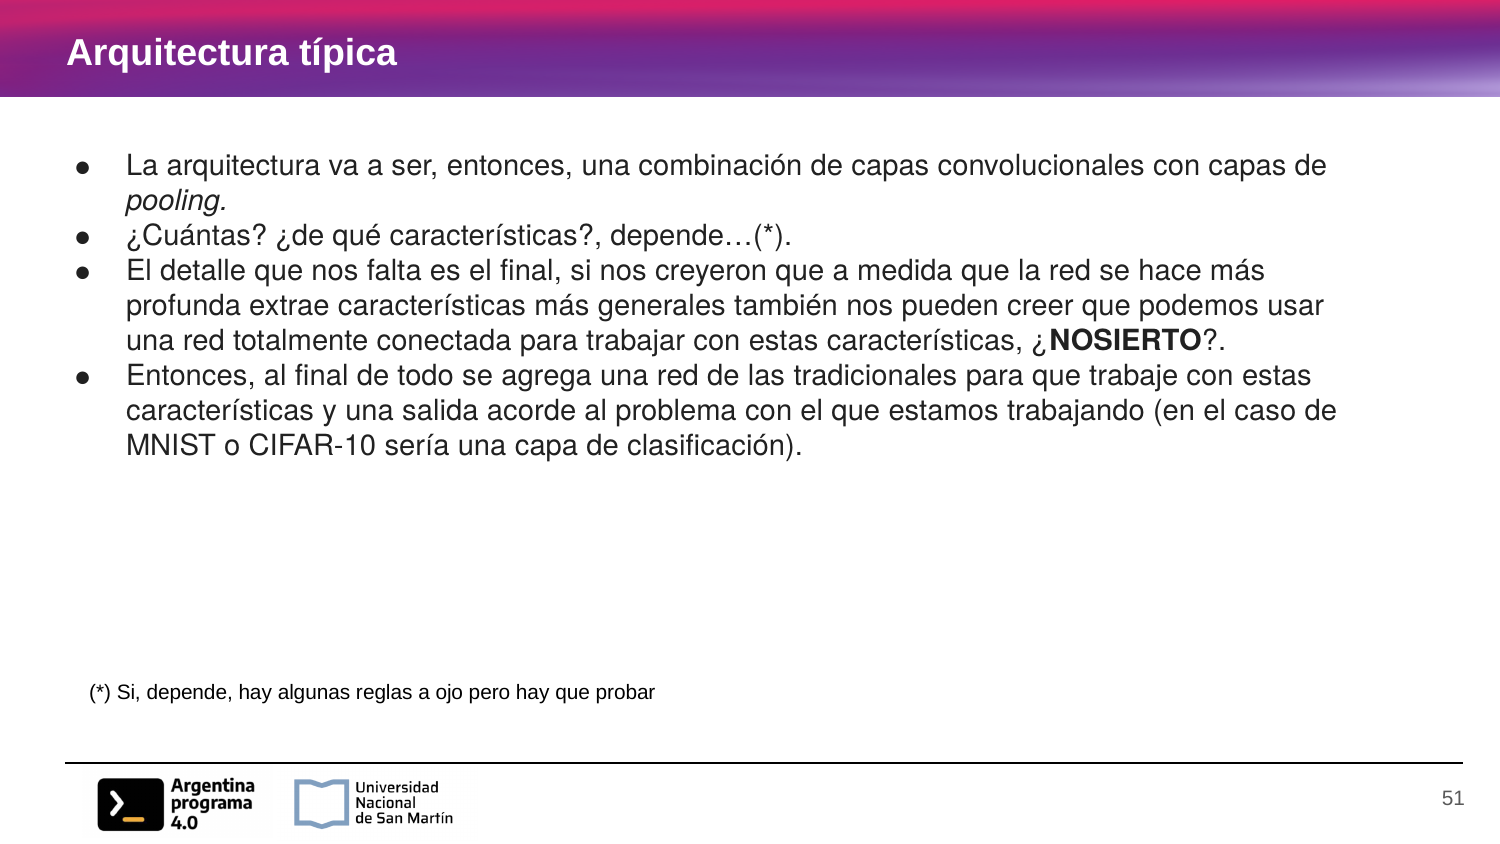

# Arquitectura típica
La arquitectura va a ser, entonces, una combinación de capas convolucionales con capas de pooling.
¿Cuántas? ¿de qué características?, depende…(*).
El detalle que nos falta es el final, si nos creyeron que a medida que la red se hace más profunda extrae características más generales también nos pueden creer que podemos usar una red totalmente conectada para trabajar con estas características, ¿NOSIERTO?.
Entonces, al final de todo se agrega una red de las tradicionales para que trabaje con estas características y una salida acorde al problema con el que estamos trabajando (en el caso de MNIST o CIFAR-10 sería una capa de clasificación).
(*) Si, depende, hay algunas reglas a ojo pero hay que probar
51